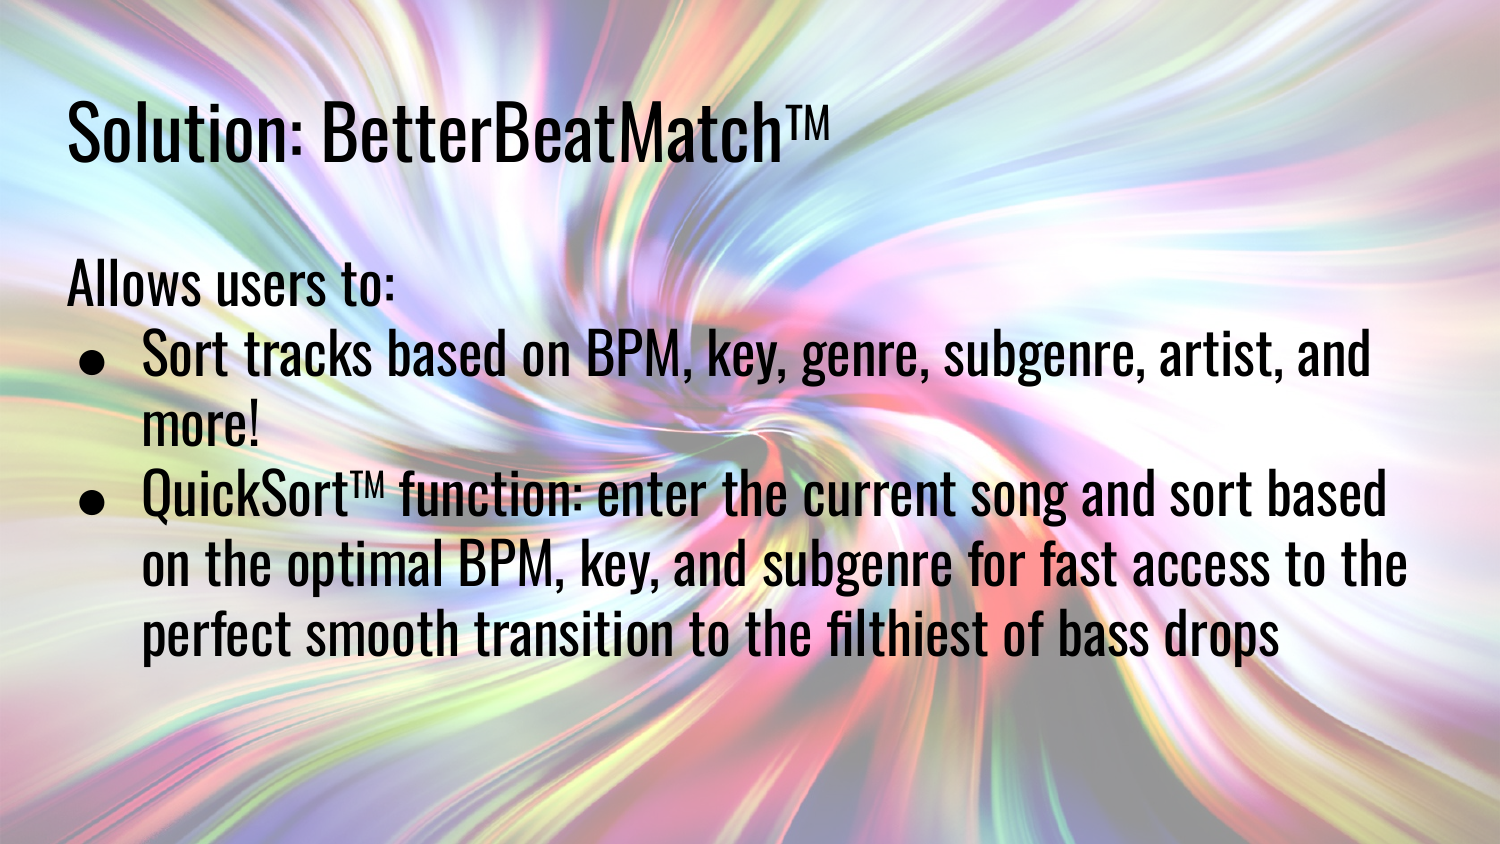

# Solution: BetterBeatMatchTM

Allows users to:
Sort tracks based on BPM, key, genre, subgenre, artist, and more!
QuickSortTM function: enter the current song and sort based on the optimal BPM, key, and subgenre for fast access to the perfect smooth transition to the filthiest of bass drops